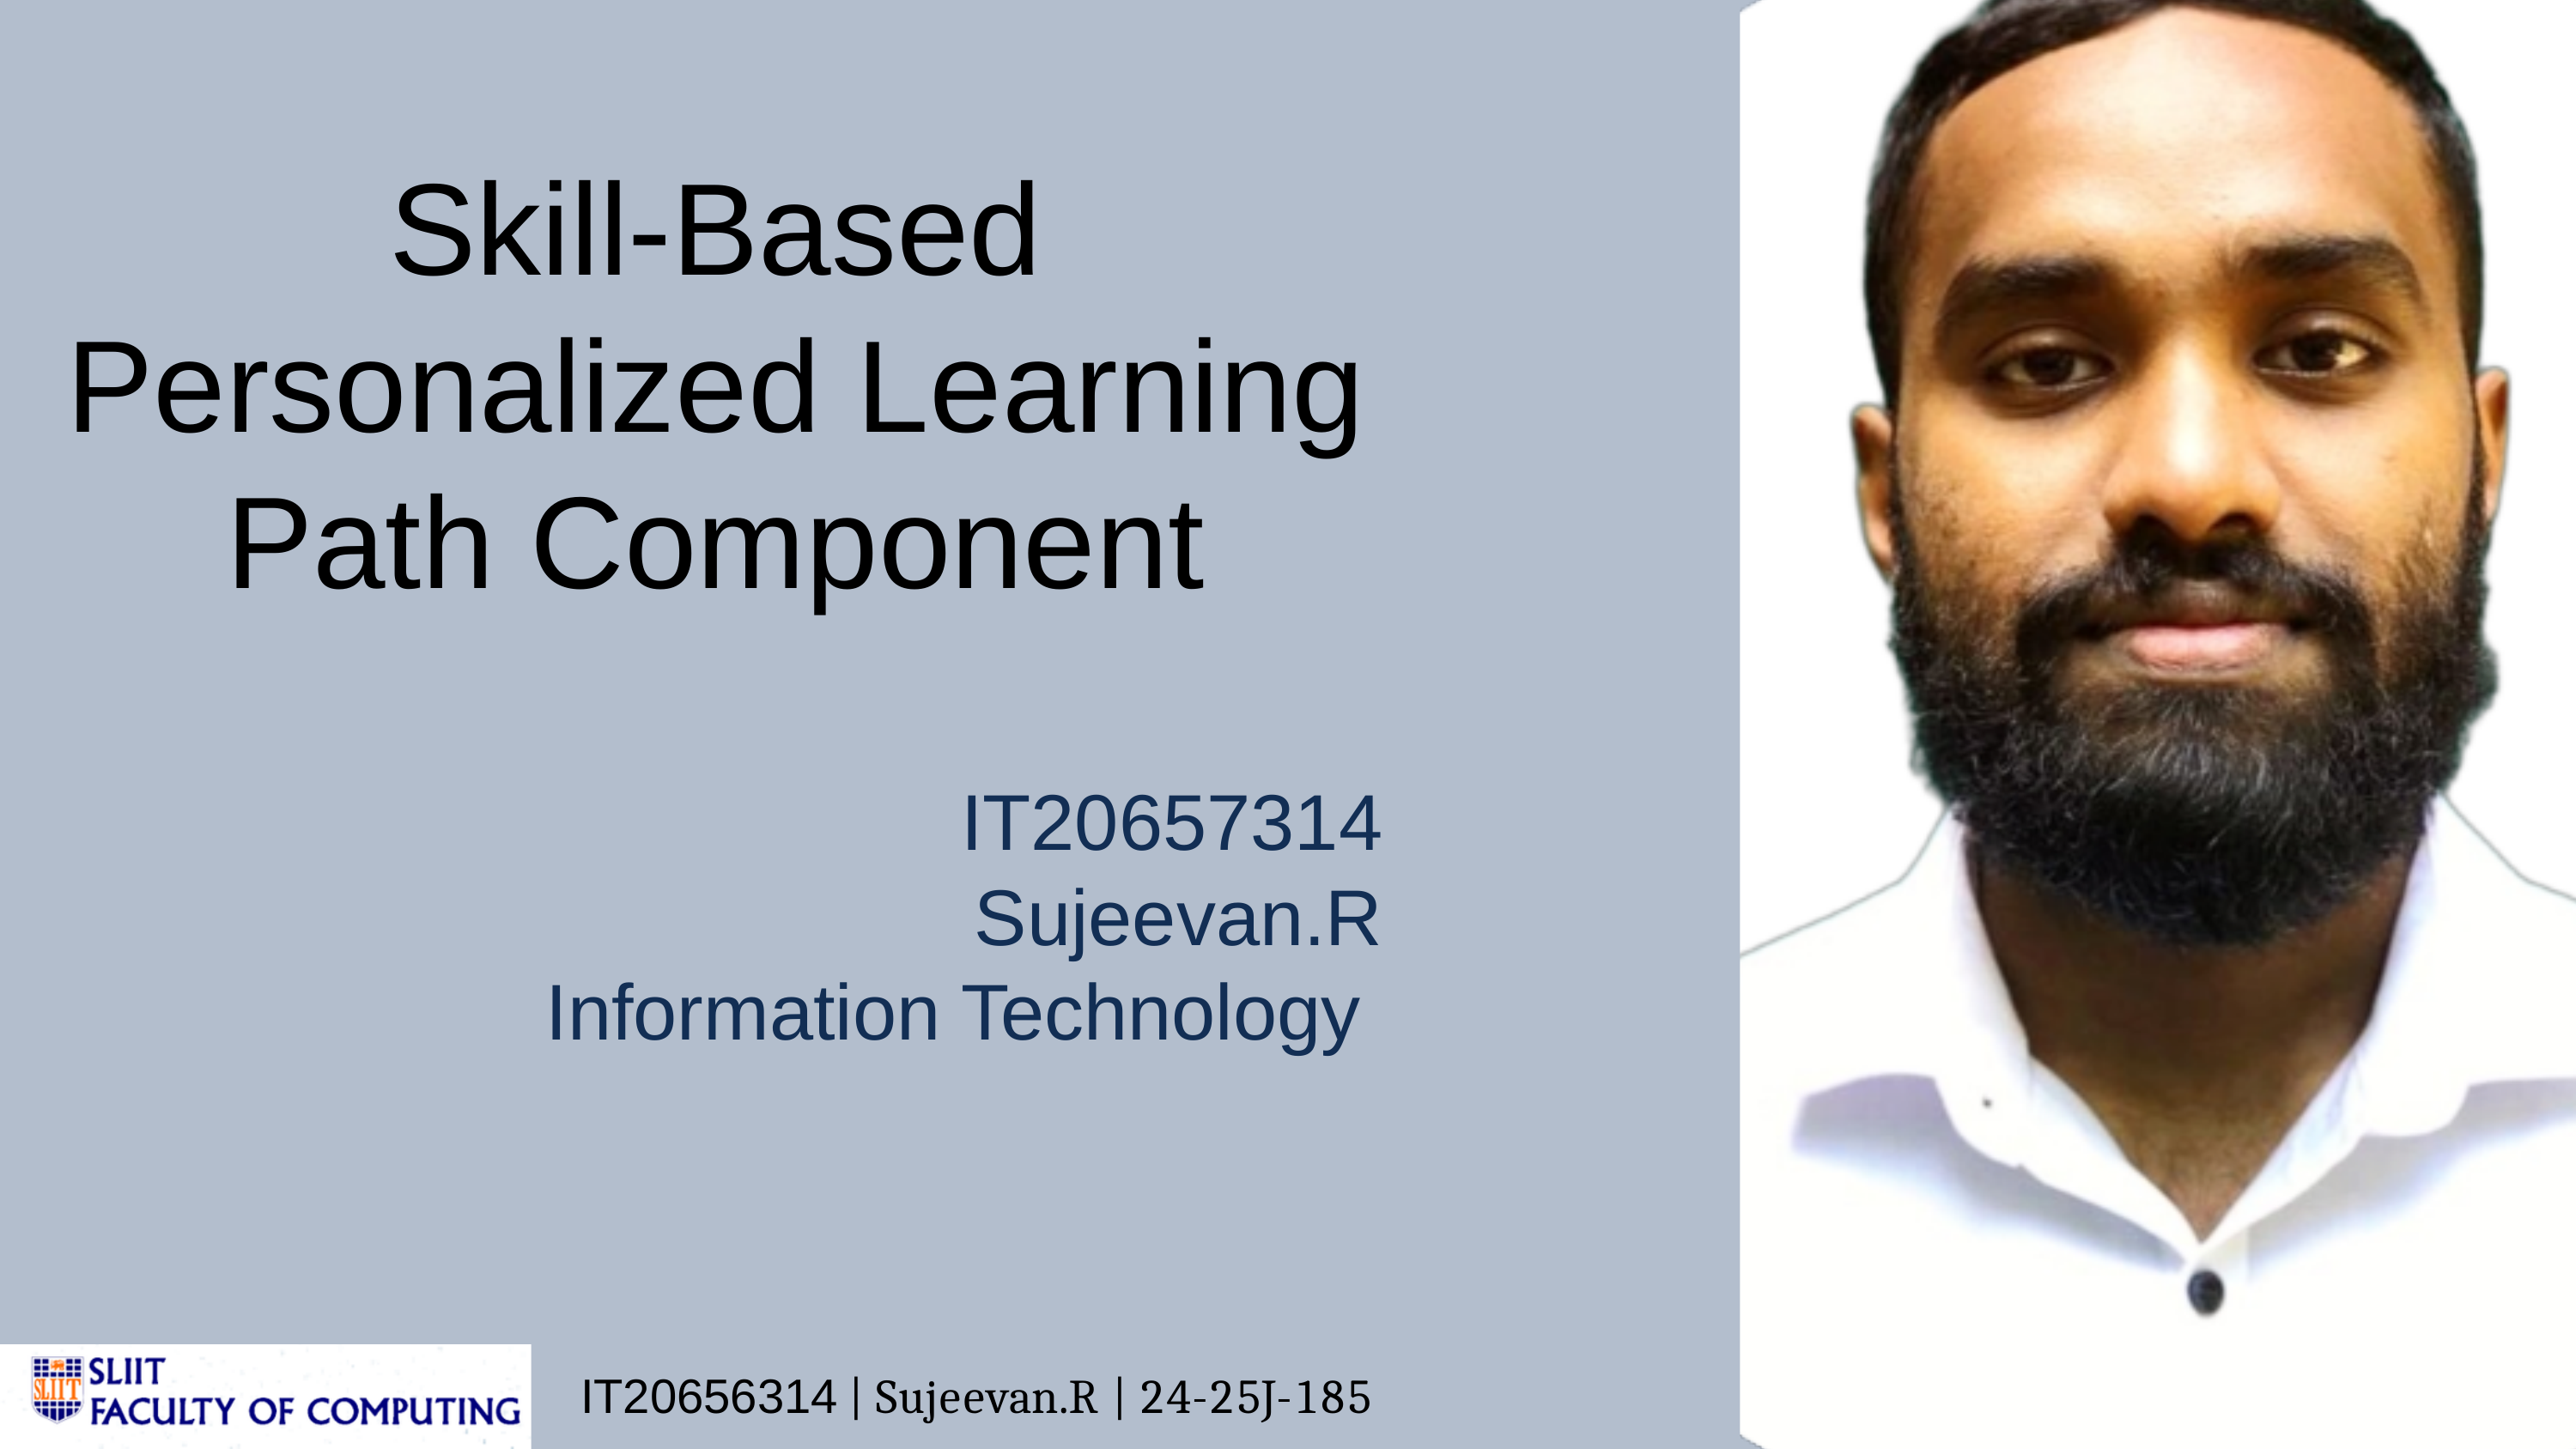

Skill-Based Personalized Learning Path Component

IT20657314
Sujeevan.R
Information Technology

IT20656314 | Sujeevan.R | 24-25J-185